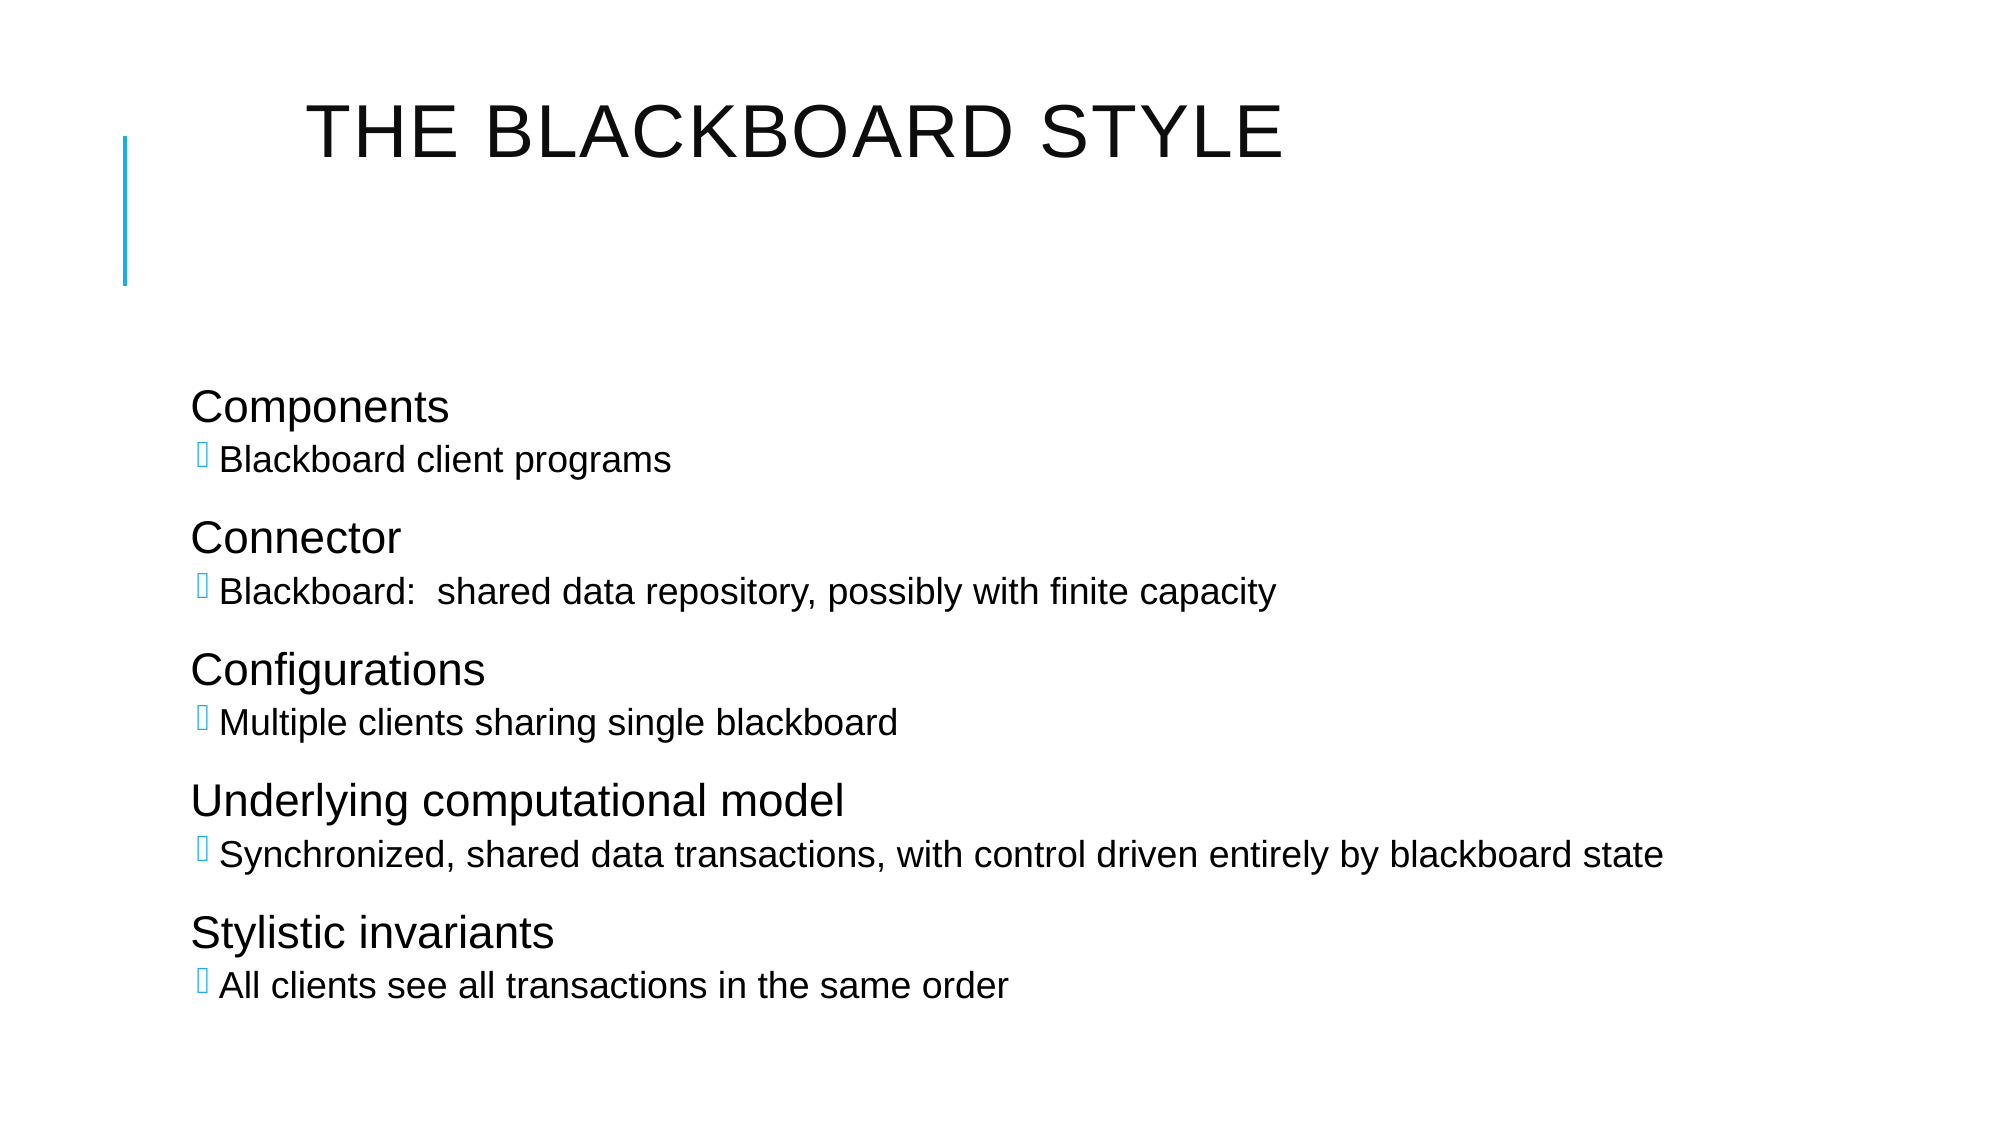

# The Blackboard Style
Components
Blackboard client programs
Connector
Blackboard:  shared data repository, possibly with finite capacity
Configurations
Multiple clients sharing single blackboard
Underlying computational model
Synchronized, shared data transactions, with control driven entirely by blackboard state
Stylistic invariants
All clients see all transactions in the same order